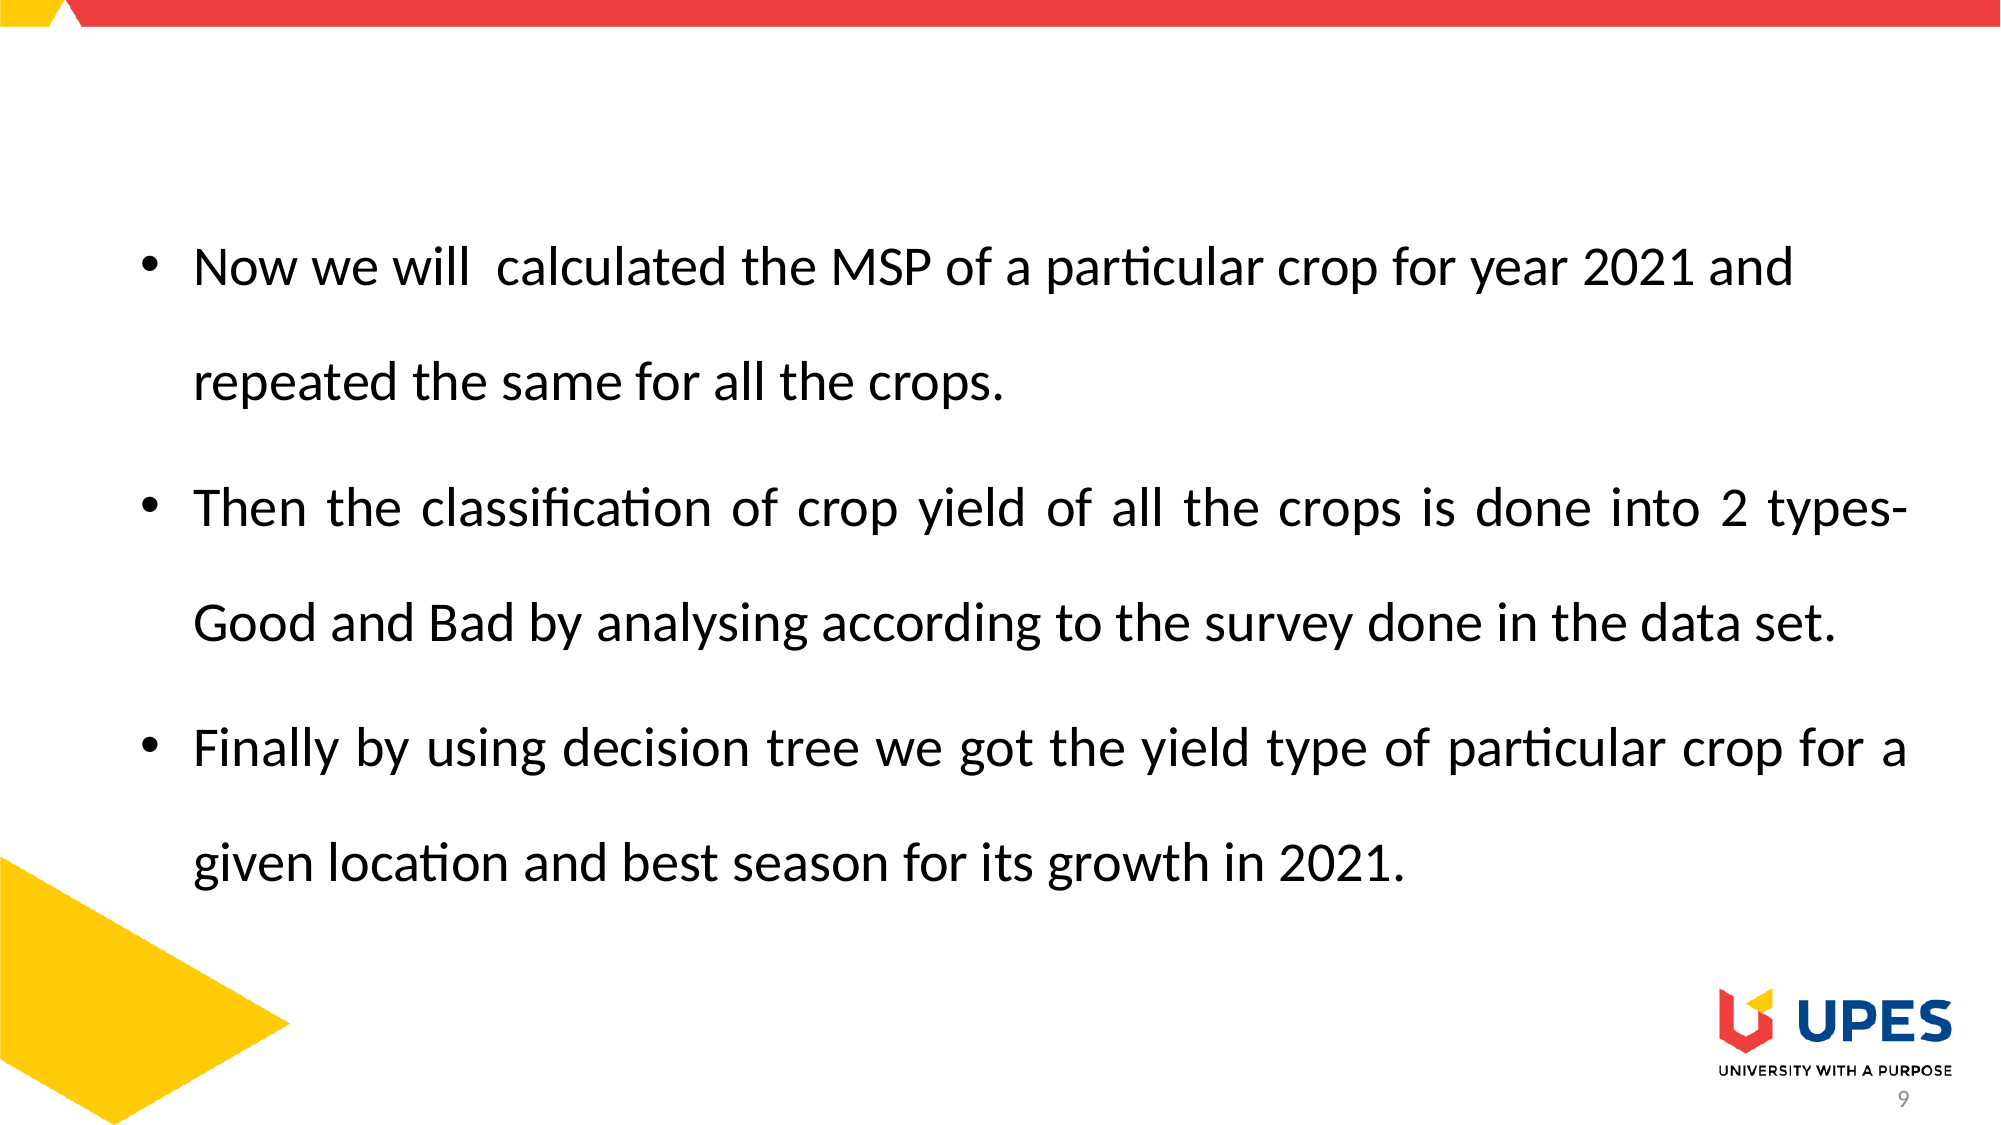

Now we will  calculated the MSP of a particular crop for year 2021 and repeated the same for all the crops.
Then the classification of crop yield of all the crops is done into 2 types- Good and Bad by analysing according to the survey done in the data set.
Finally by using decision tree we got the yield type of particular crop for a given location and best season for its growth in 2021.